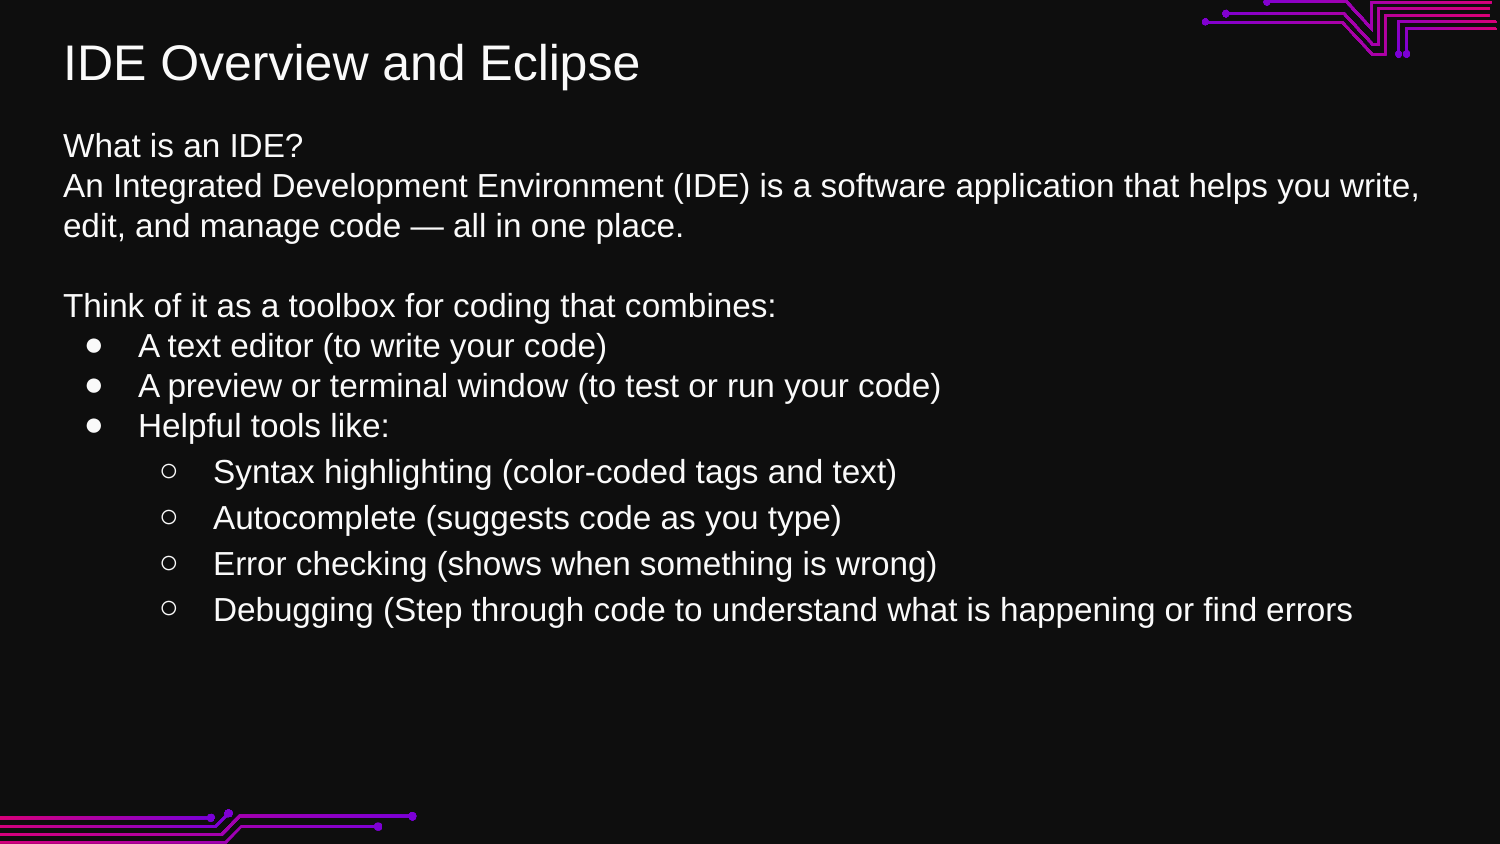

# IDE Overview and Eclipse
What is an IDE?
An Integrated Development Environment (IDE) is a software application that helps you write, edit, and manage code — all in one place.

Think of it as a toolbox for coding that combines:
A text editor (to write your code)
A preview or terminal window (to test or run your code)
Helpful tools like:
Syntax highlighting (color-coded tags and text)
Autocomplete (suggests code as you type)
Error checking (shows when something is wrong)
Debugging (Step through code to understand what is happening or find errors